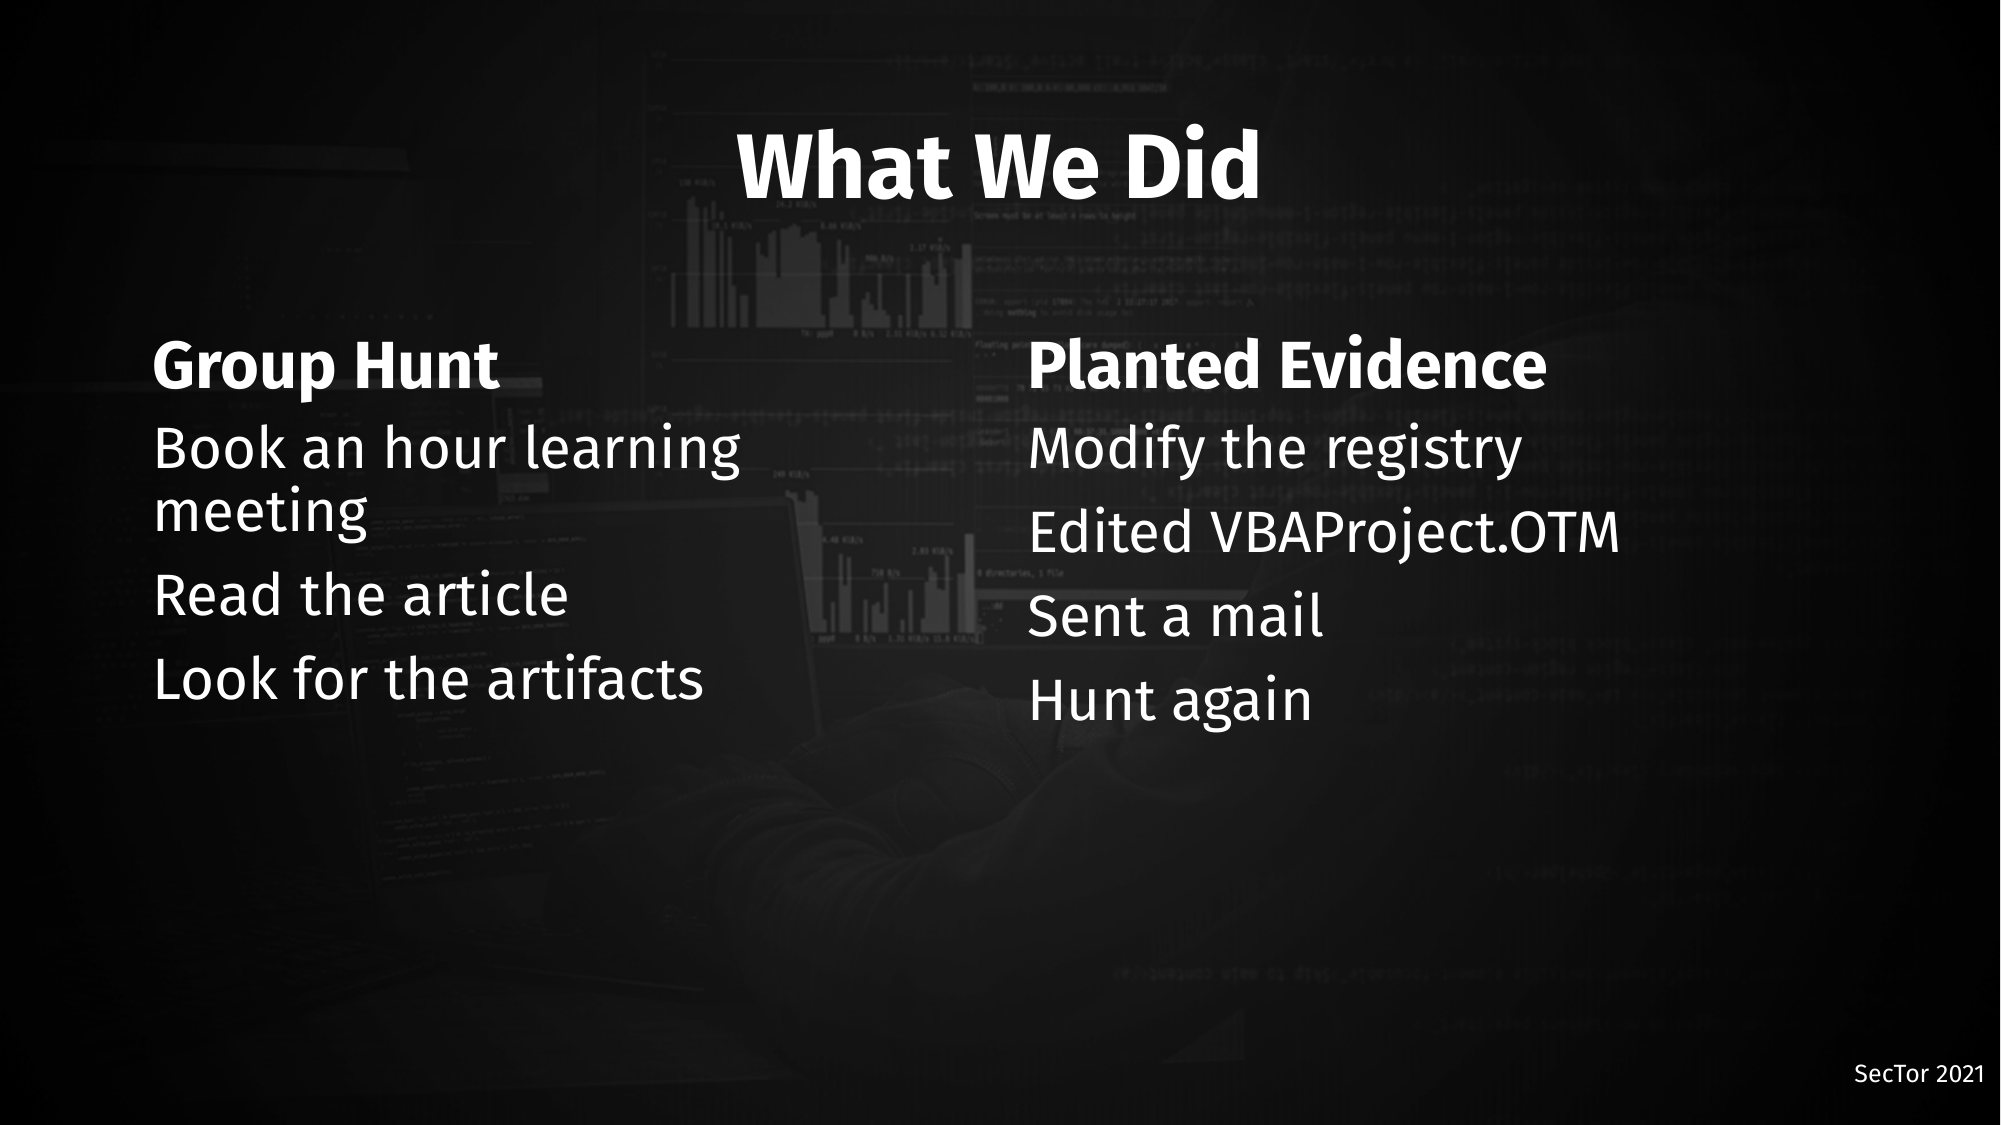

# What We Did
Group Hunt
Planted Evidence
Book an hour learning meeting
Read the article
Look for the artifacts

Modify the registry
Edited VBAProject.OTM
Sent a mail
Hunt again
SecTor 2021